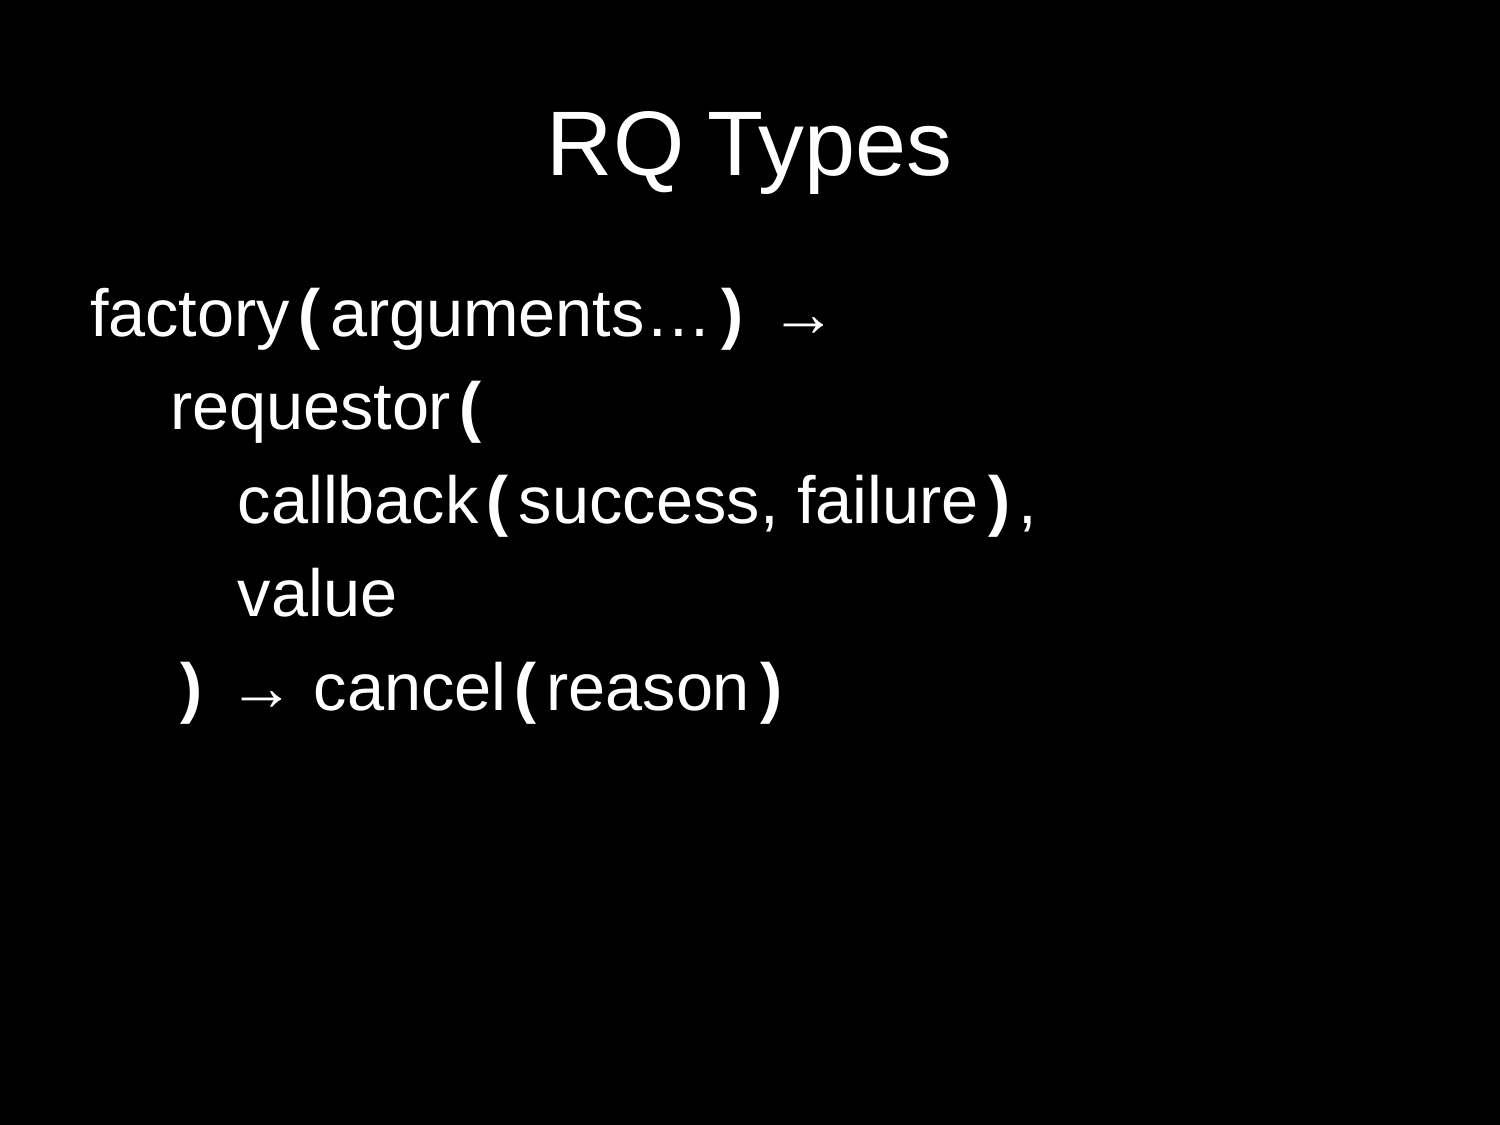

# RQ Types
factory(arguments…) →
  requestor(
        callback(success, failure),
        value
  ) → cancel(reason)